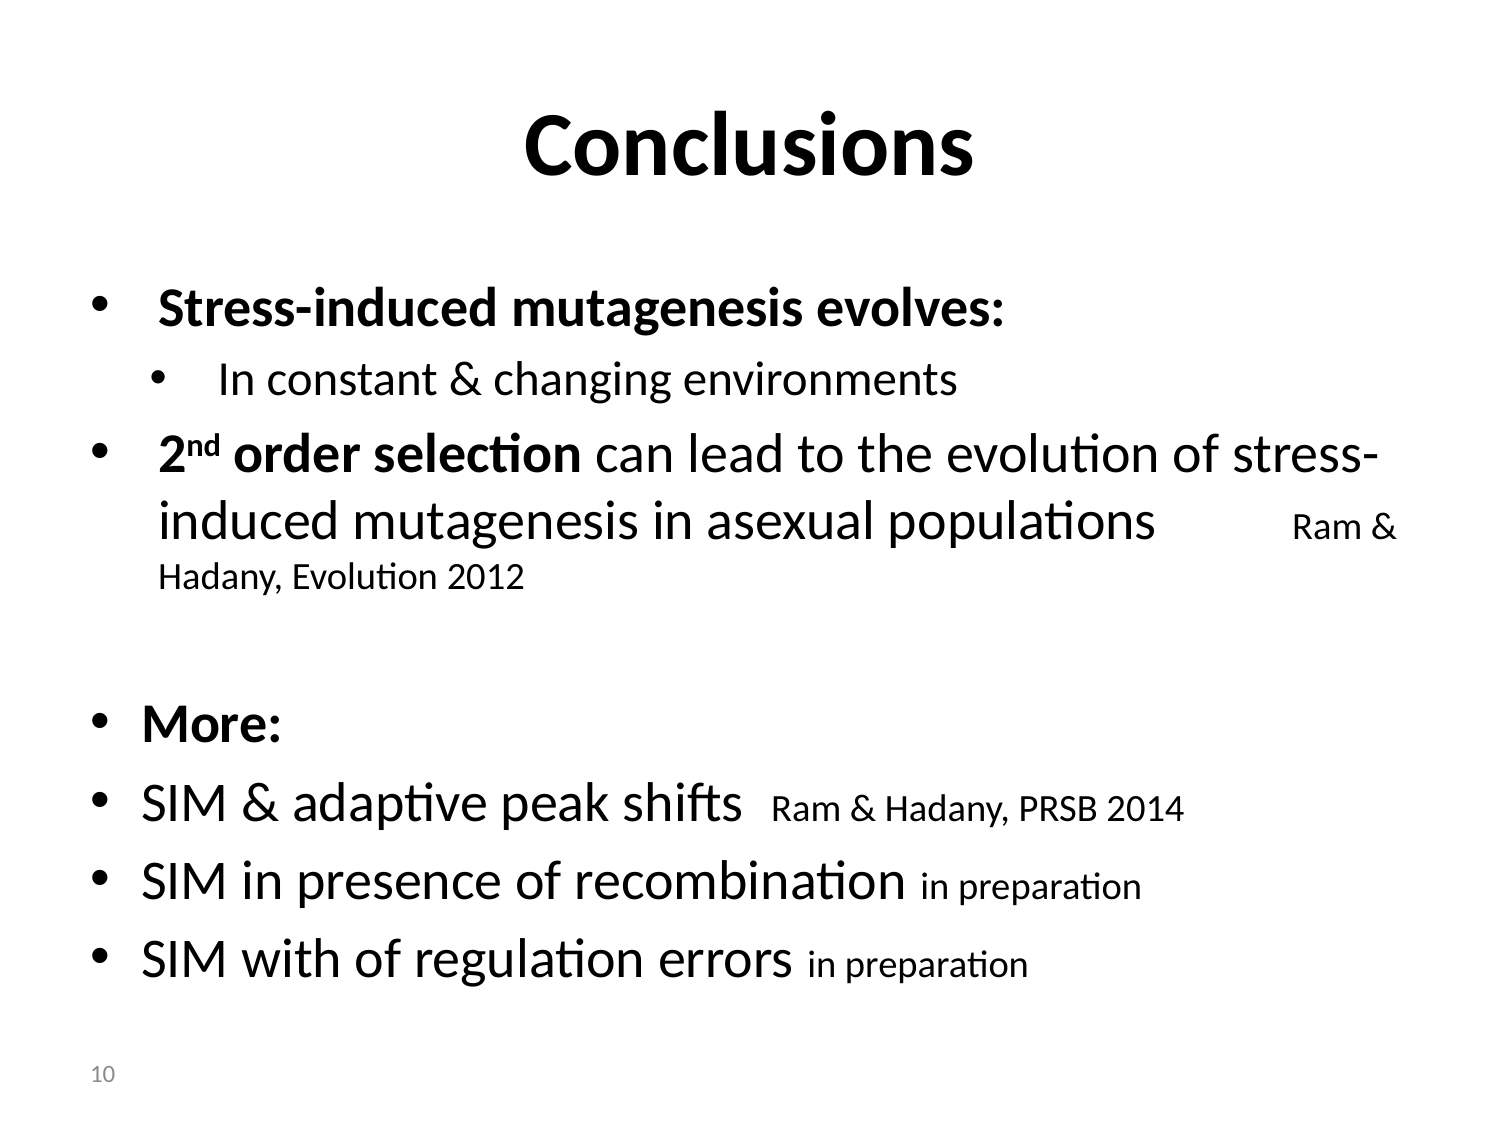

# Conclusions
Stress-induced mutagenesis evolves:
In constant & changing environments
2nd order selection can lead to the evolution of stress-induced mutagenesis in asexual populations 	Ram & Hadany, Evolution 2012

More:
SIM & adaptive peak shifts 	Ram & Hadany, PRSB 2014
SIM in presence of recombination in preparation
SIM with of regulation errors in preparation
10